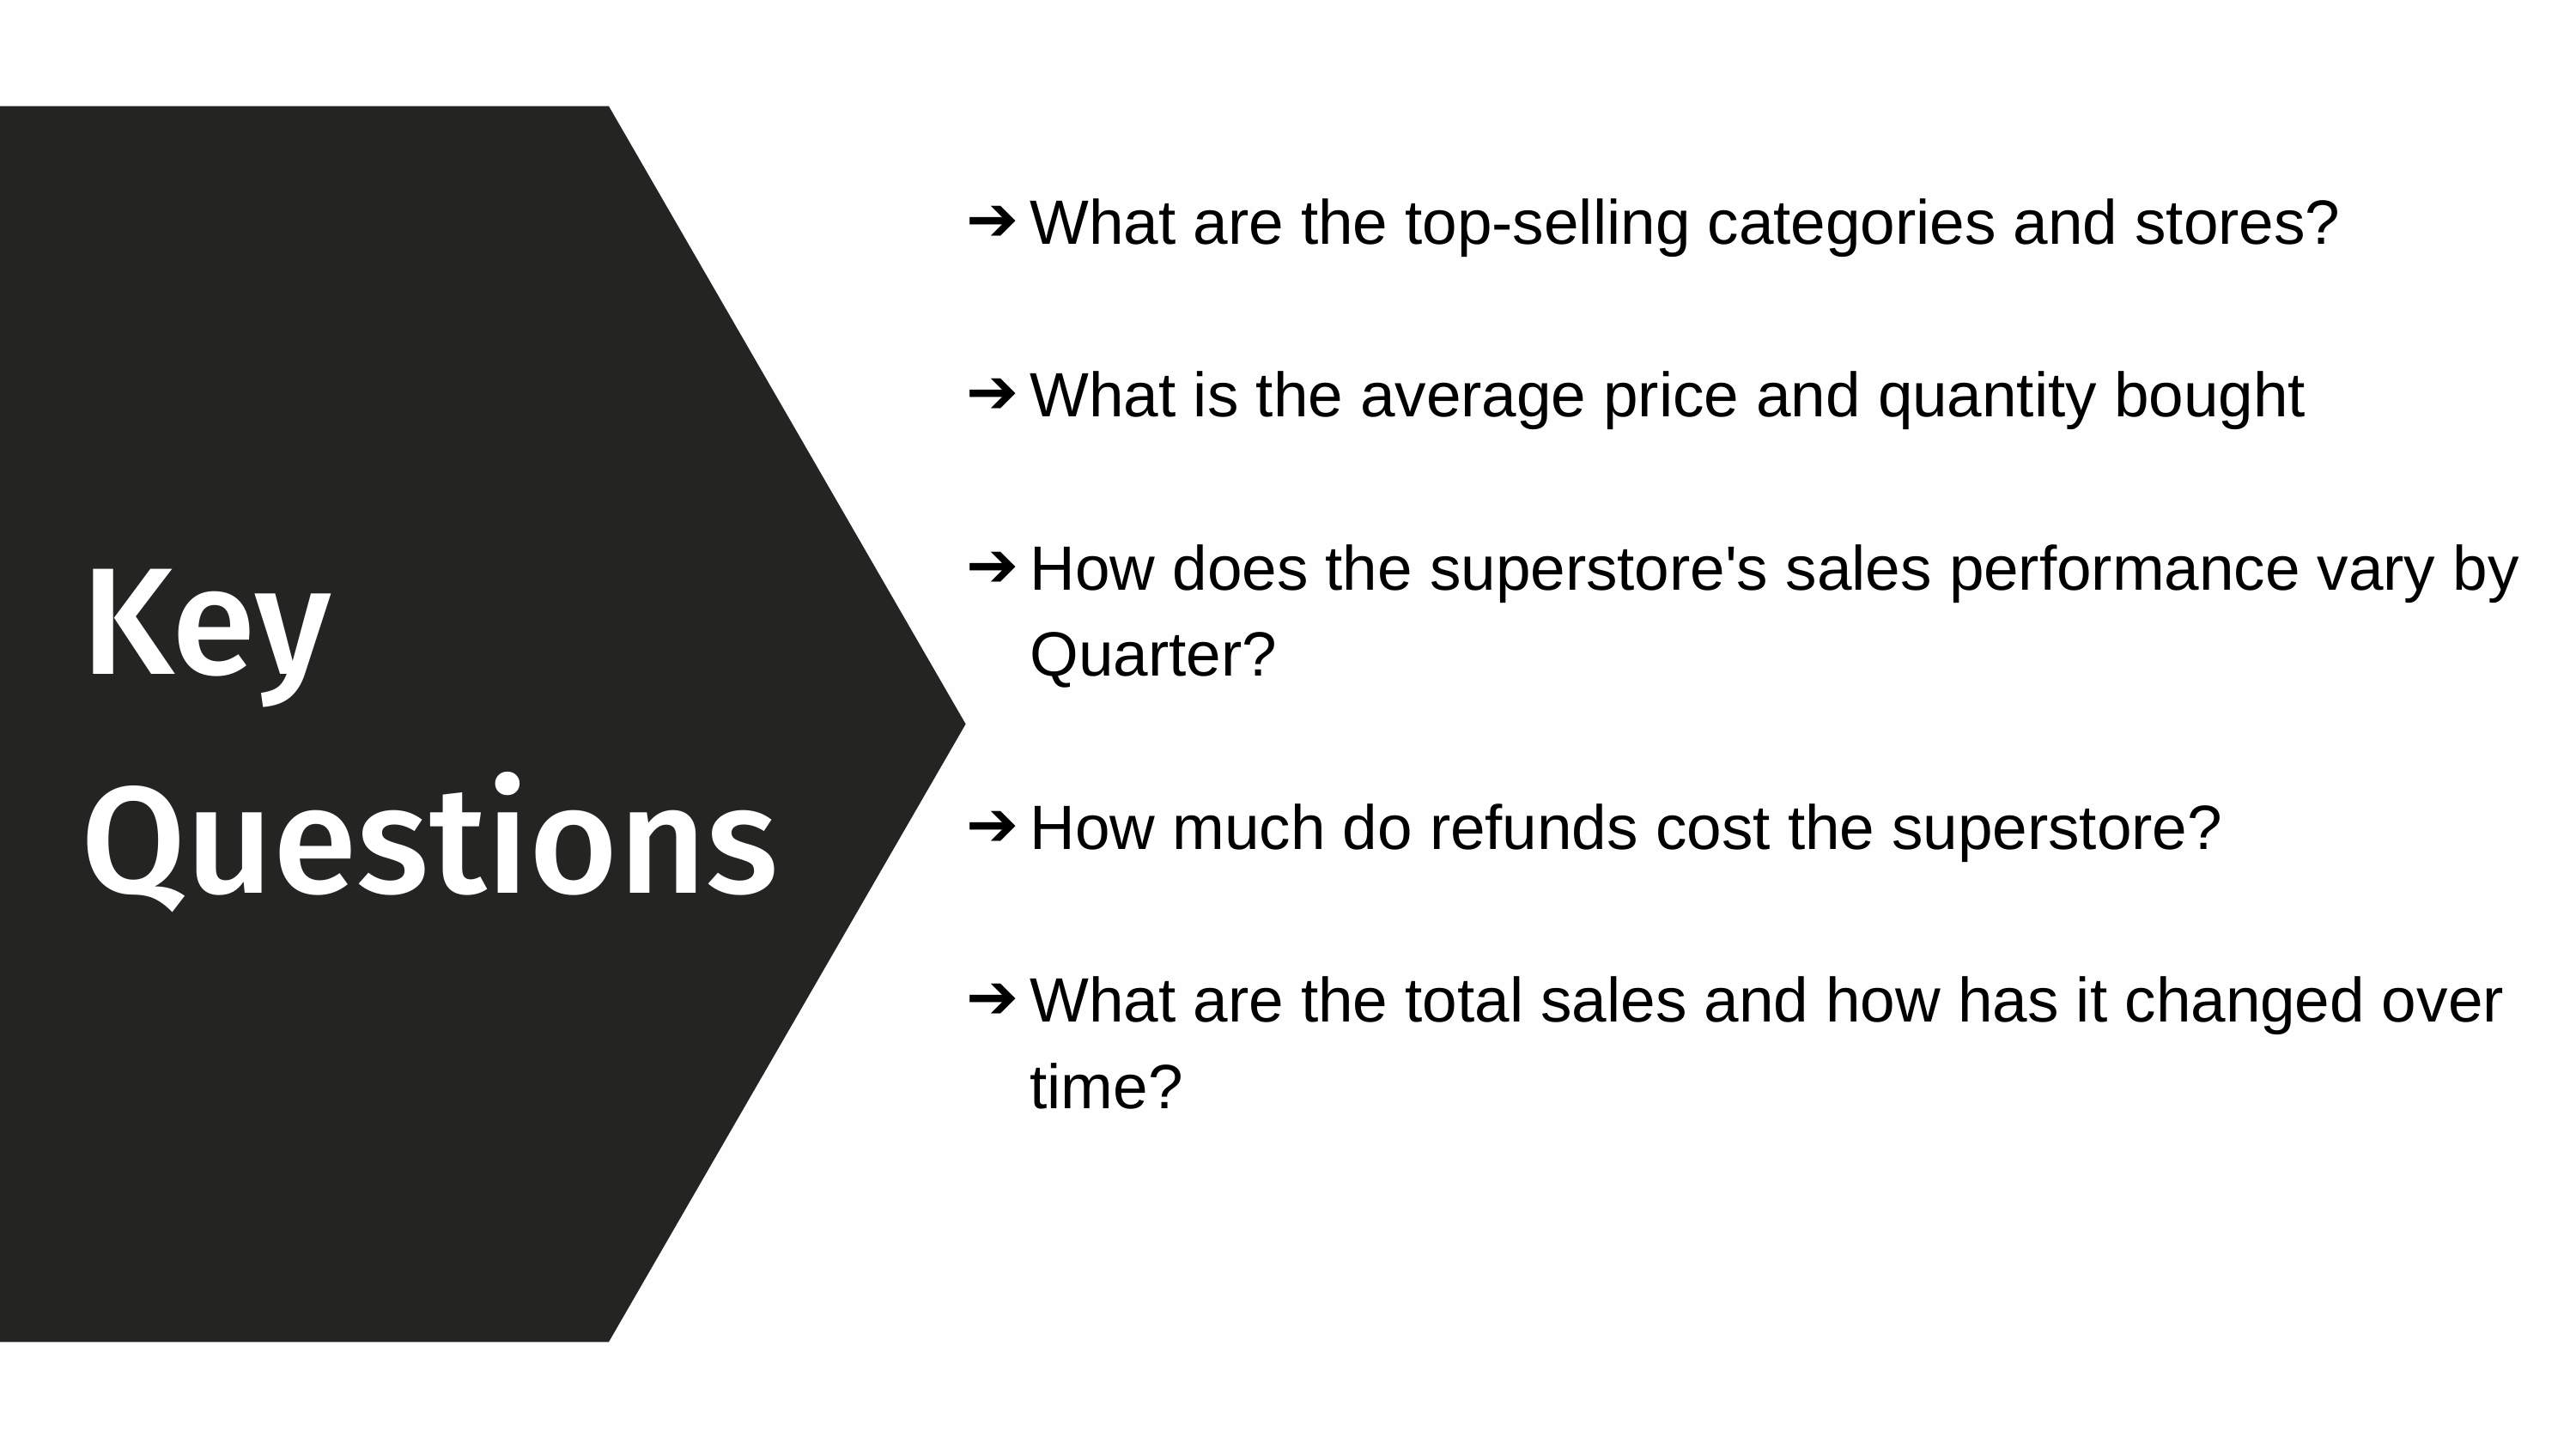

What are the top-selling categories and stores?

What is the average price and quantity bought

How does the superstore's sales performance vary by Quarter?

How much do refunds cost the superstore?

What are the total sales and how has it changed over time?
Key Questions